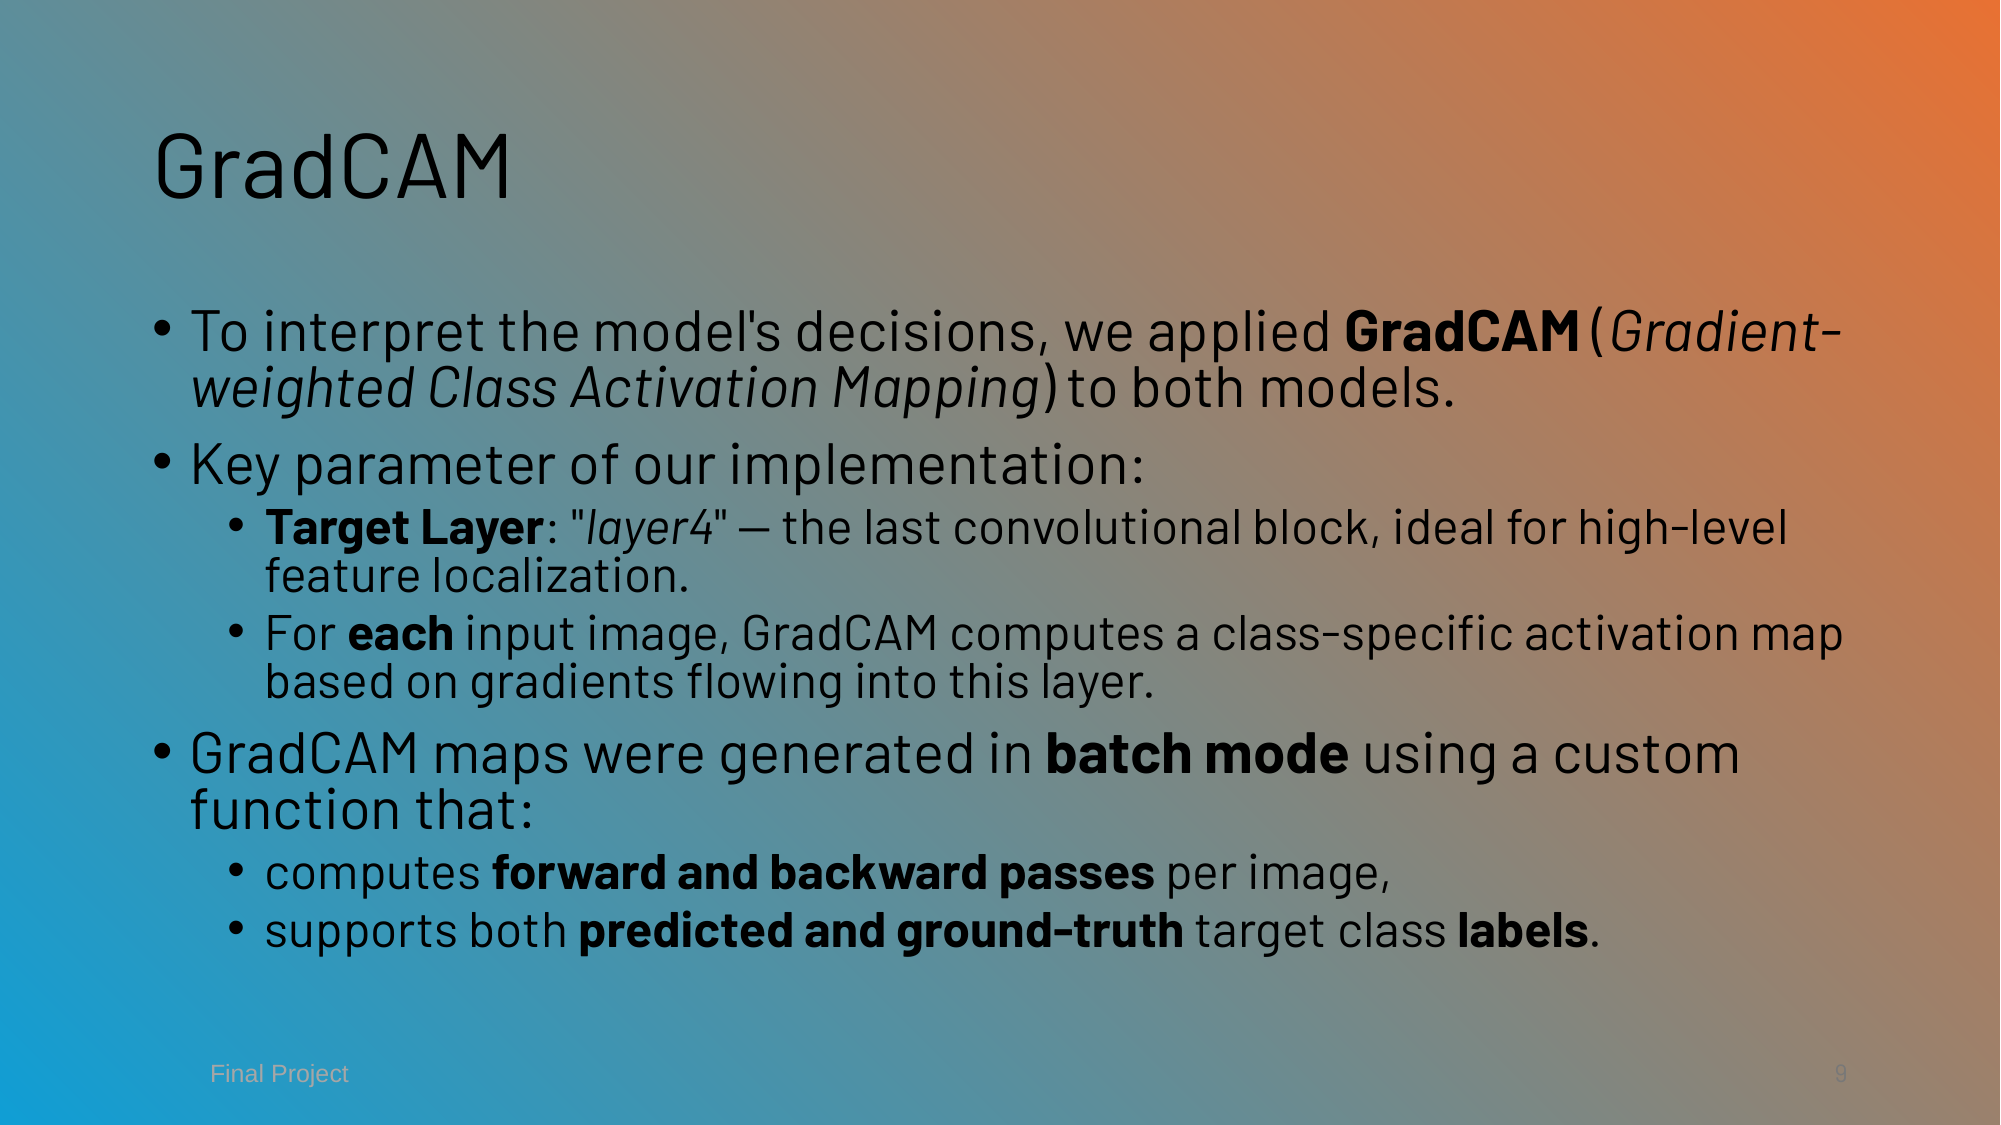

# GradCAM
To interpret the model's decisions, we applied GradCAM (Gradient-weighted Class Activation Mapping) to both models.
Key parameter of our implementation:
Target Layer: "layer4" — the last convolutional block, ideal for high-level feature localization.
For each input image, GradCAM computes a class-specific activation map based on gradients flowing into this layer.
GradCAM maps were generated in batch mode using a custom function that:
computes forward and backward passes per image,
supports both predicted and ground-truth target class labels.
Final Project
9